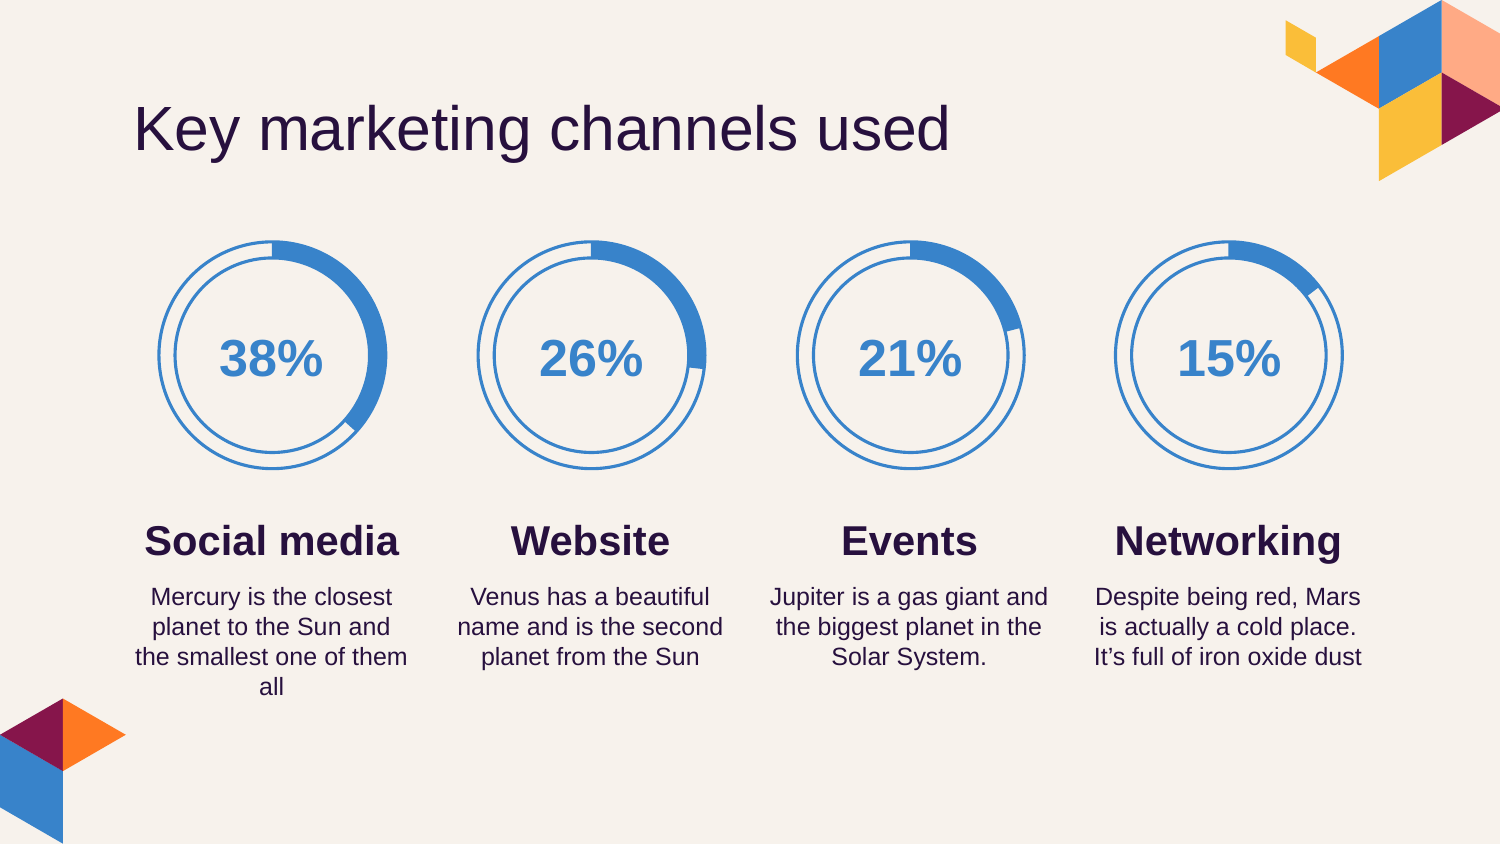

# Key marketing channels used

38%
26%
21%
15%
Social media
Website
Events
Networking
Mercury is the closest planet to the Sun and the smallest one of them all
Venus has a beautiful name and is the second planet from the Sun
Jupiter is a gas giant and the biggest planet in the Solar System.
Despite being red, Mars is actually a cold place. It’s full of iron oxide dust